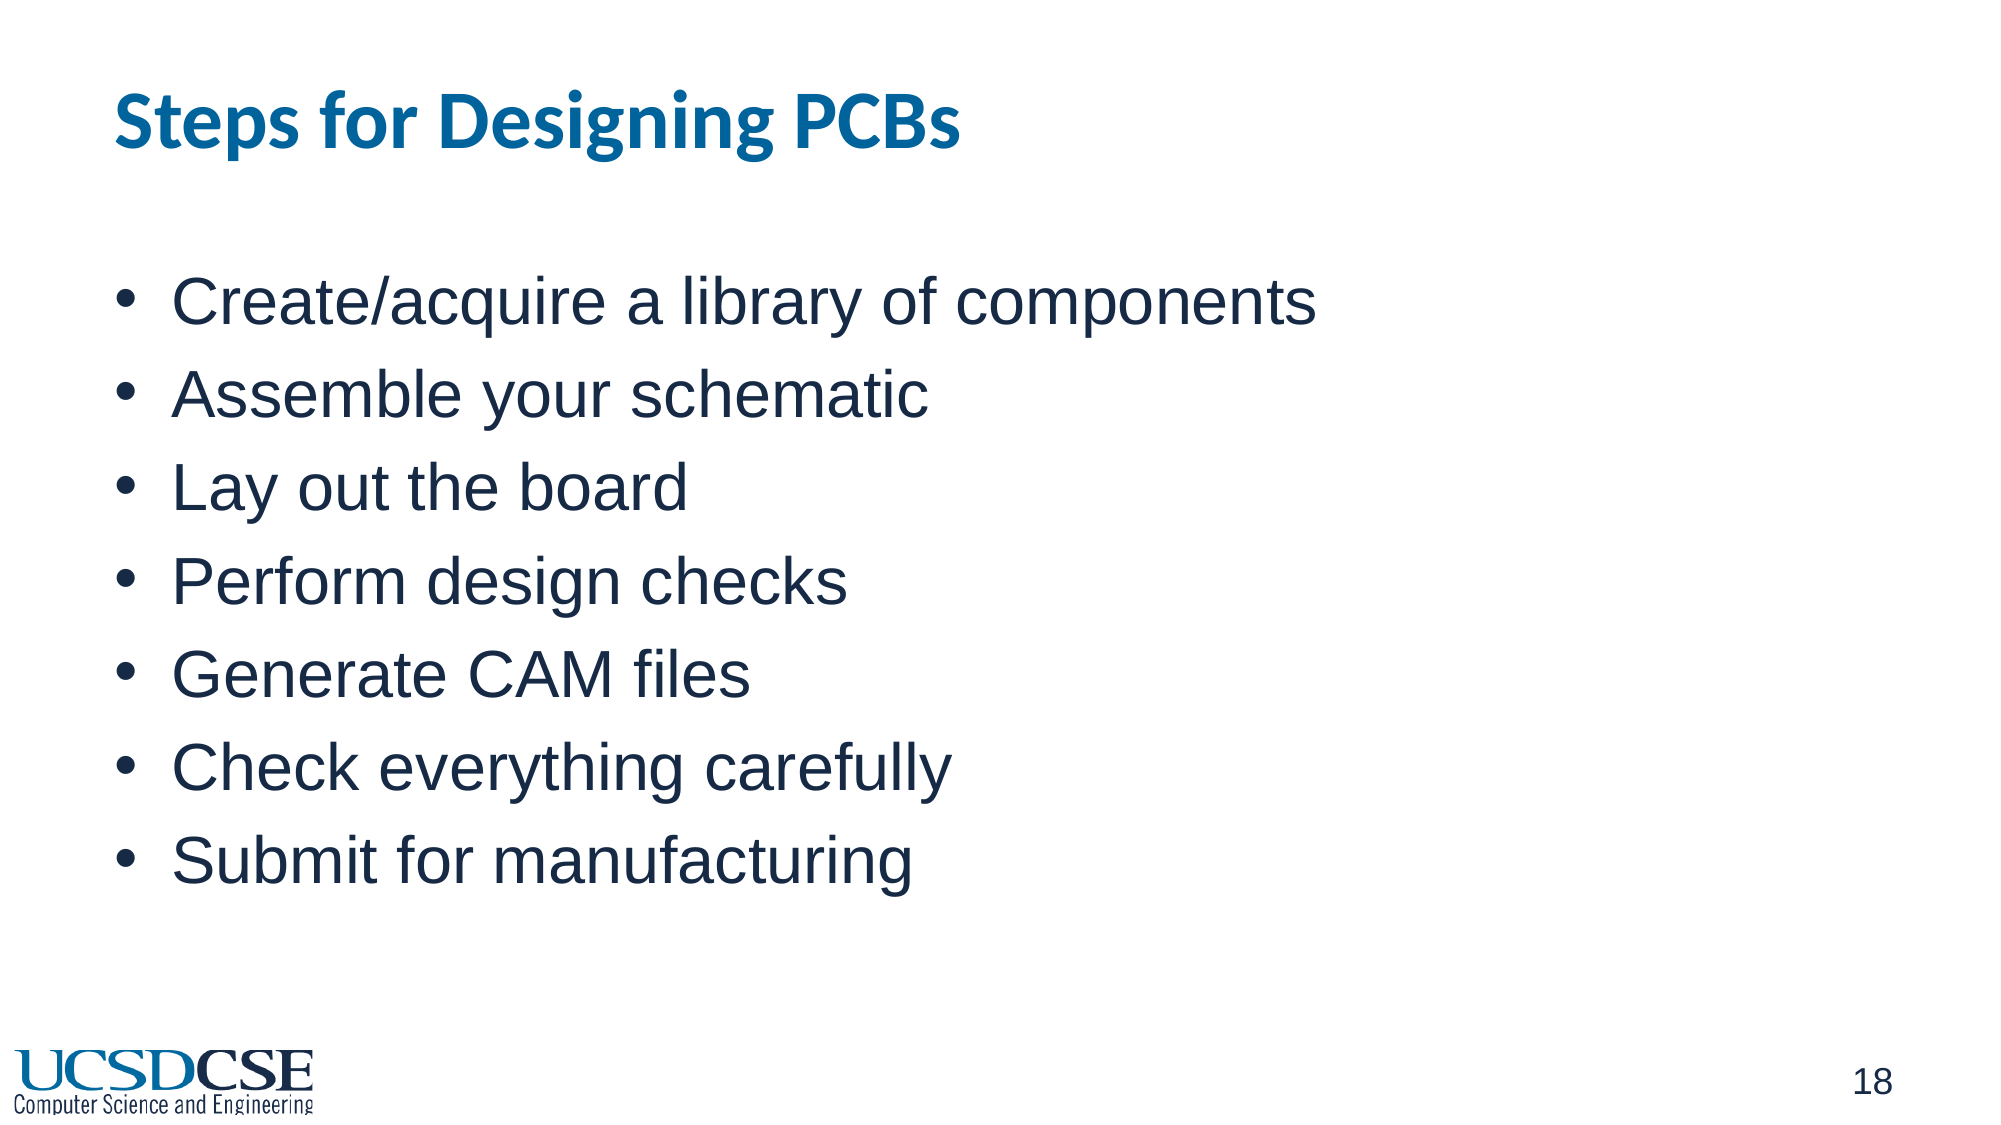

# Steps for Designing PCBs
Create/acquire a library of components
Assemble your schematic
Lay out the board
Perform design checks
Generate CAM files
Check everything carefully
Submit for manufacturing